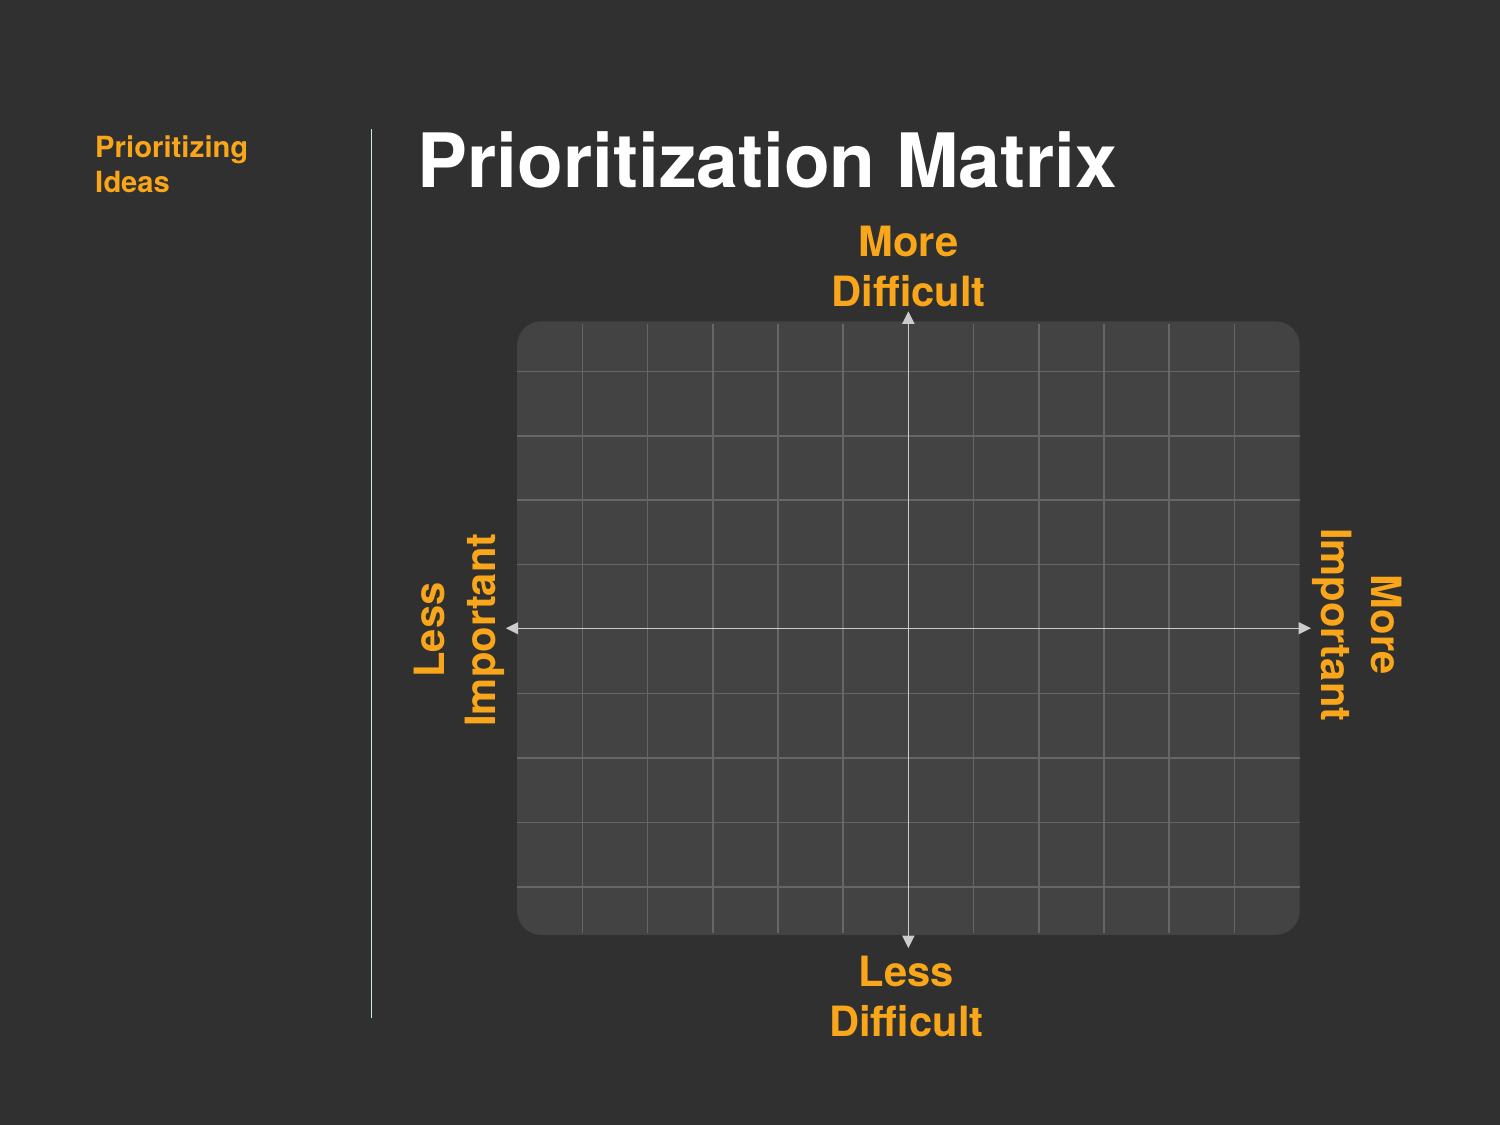

Prioritization Matrix
Prioritizing
Ideas

More Difficult

More Important
Less Important

Less Difficult